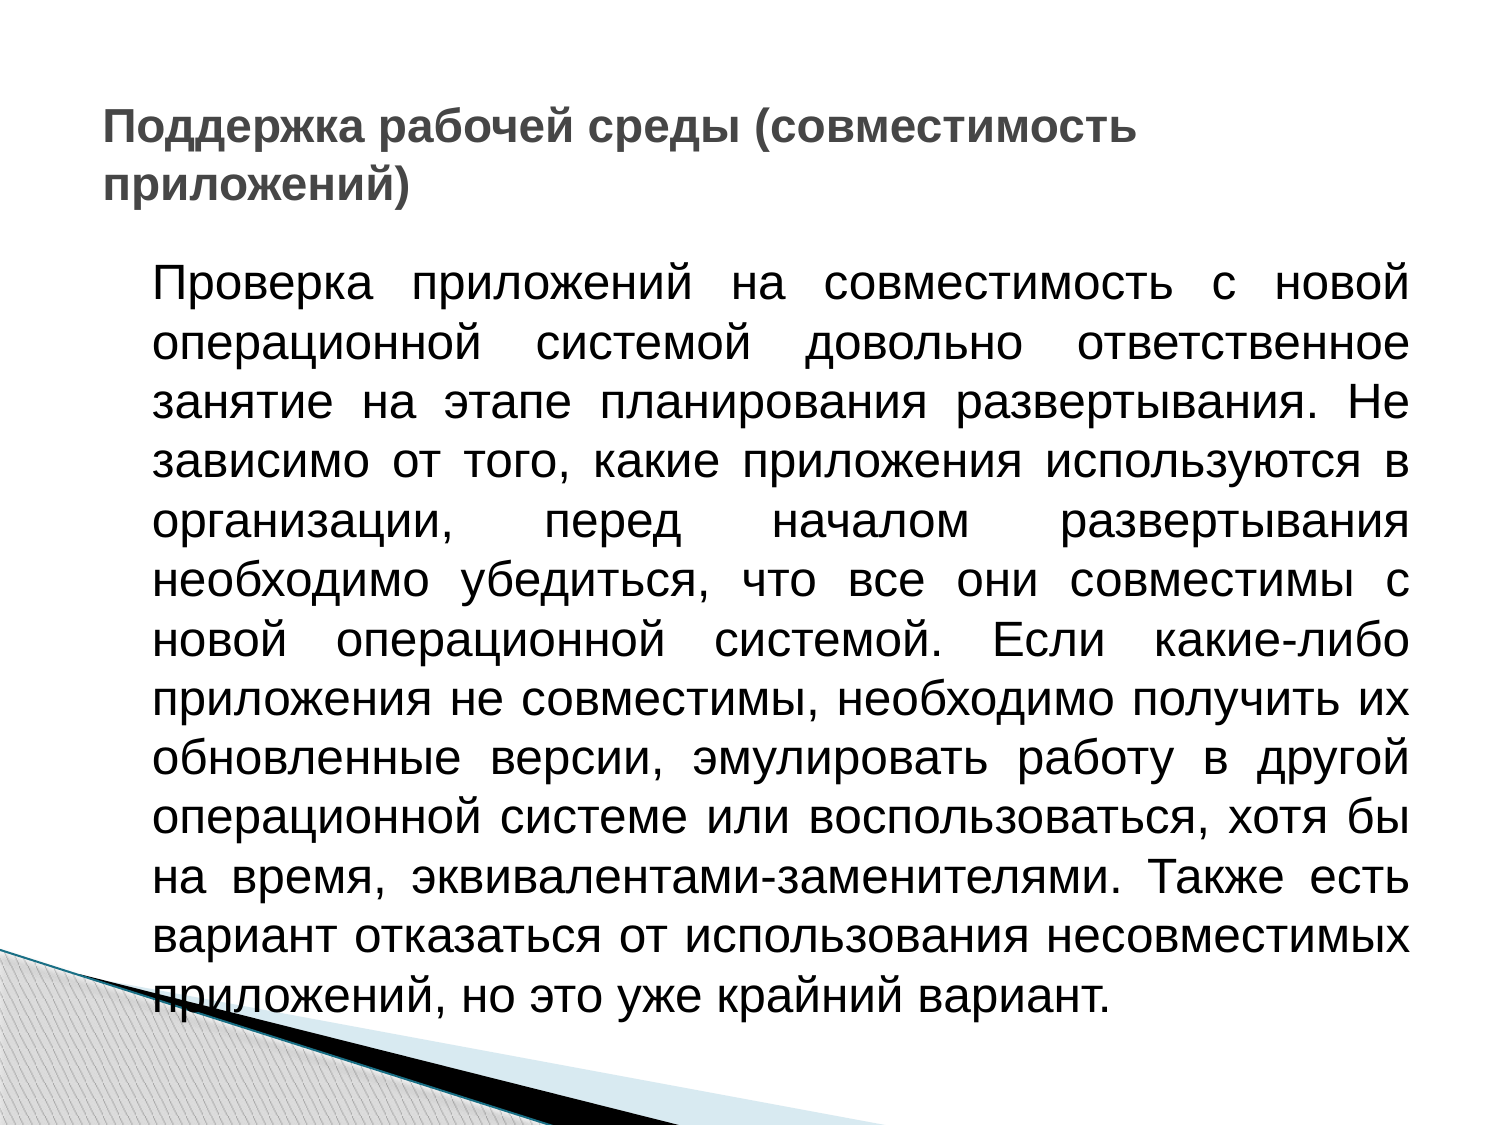

# Поддержка рабочей среды (совместимость приложений)
		Проверка приложений на совместимость с новой операционной системой довольно ответственное занятие на этапе планирования развертывания. Не зависимо от того, какие приложения используются в организации, перед началом развертывания необходимо убедиться, что все они совместимы с новой операционной системой. Если какие-либо приложения не совместимы, необходимо получить их обновленные версии, эмулировать работу в другой операционной системе или воспользоваться, хотя бы на время, эквивалентами-заменителями. Также есть вариант отказаться от использования несовместимых приложений, но это уже крайний вариант.